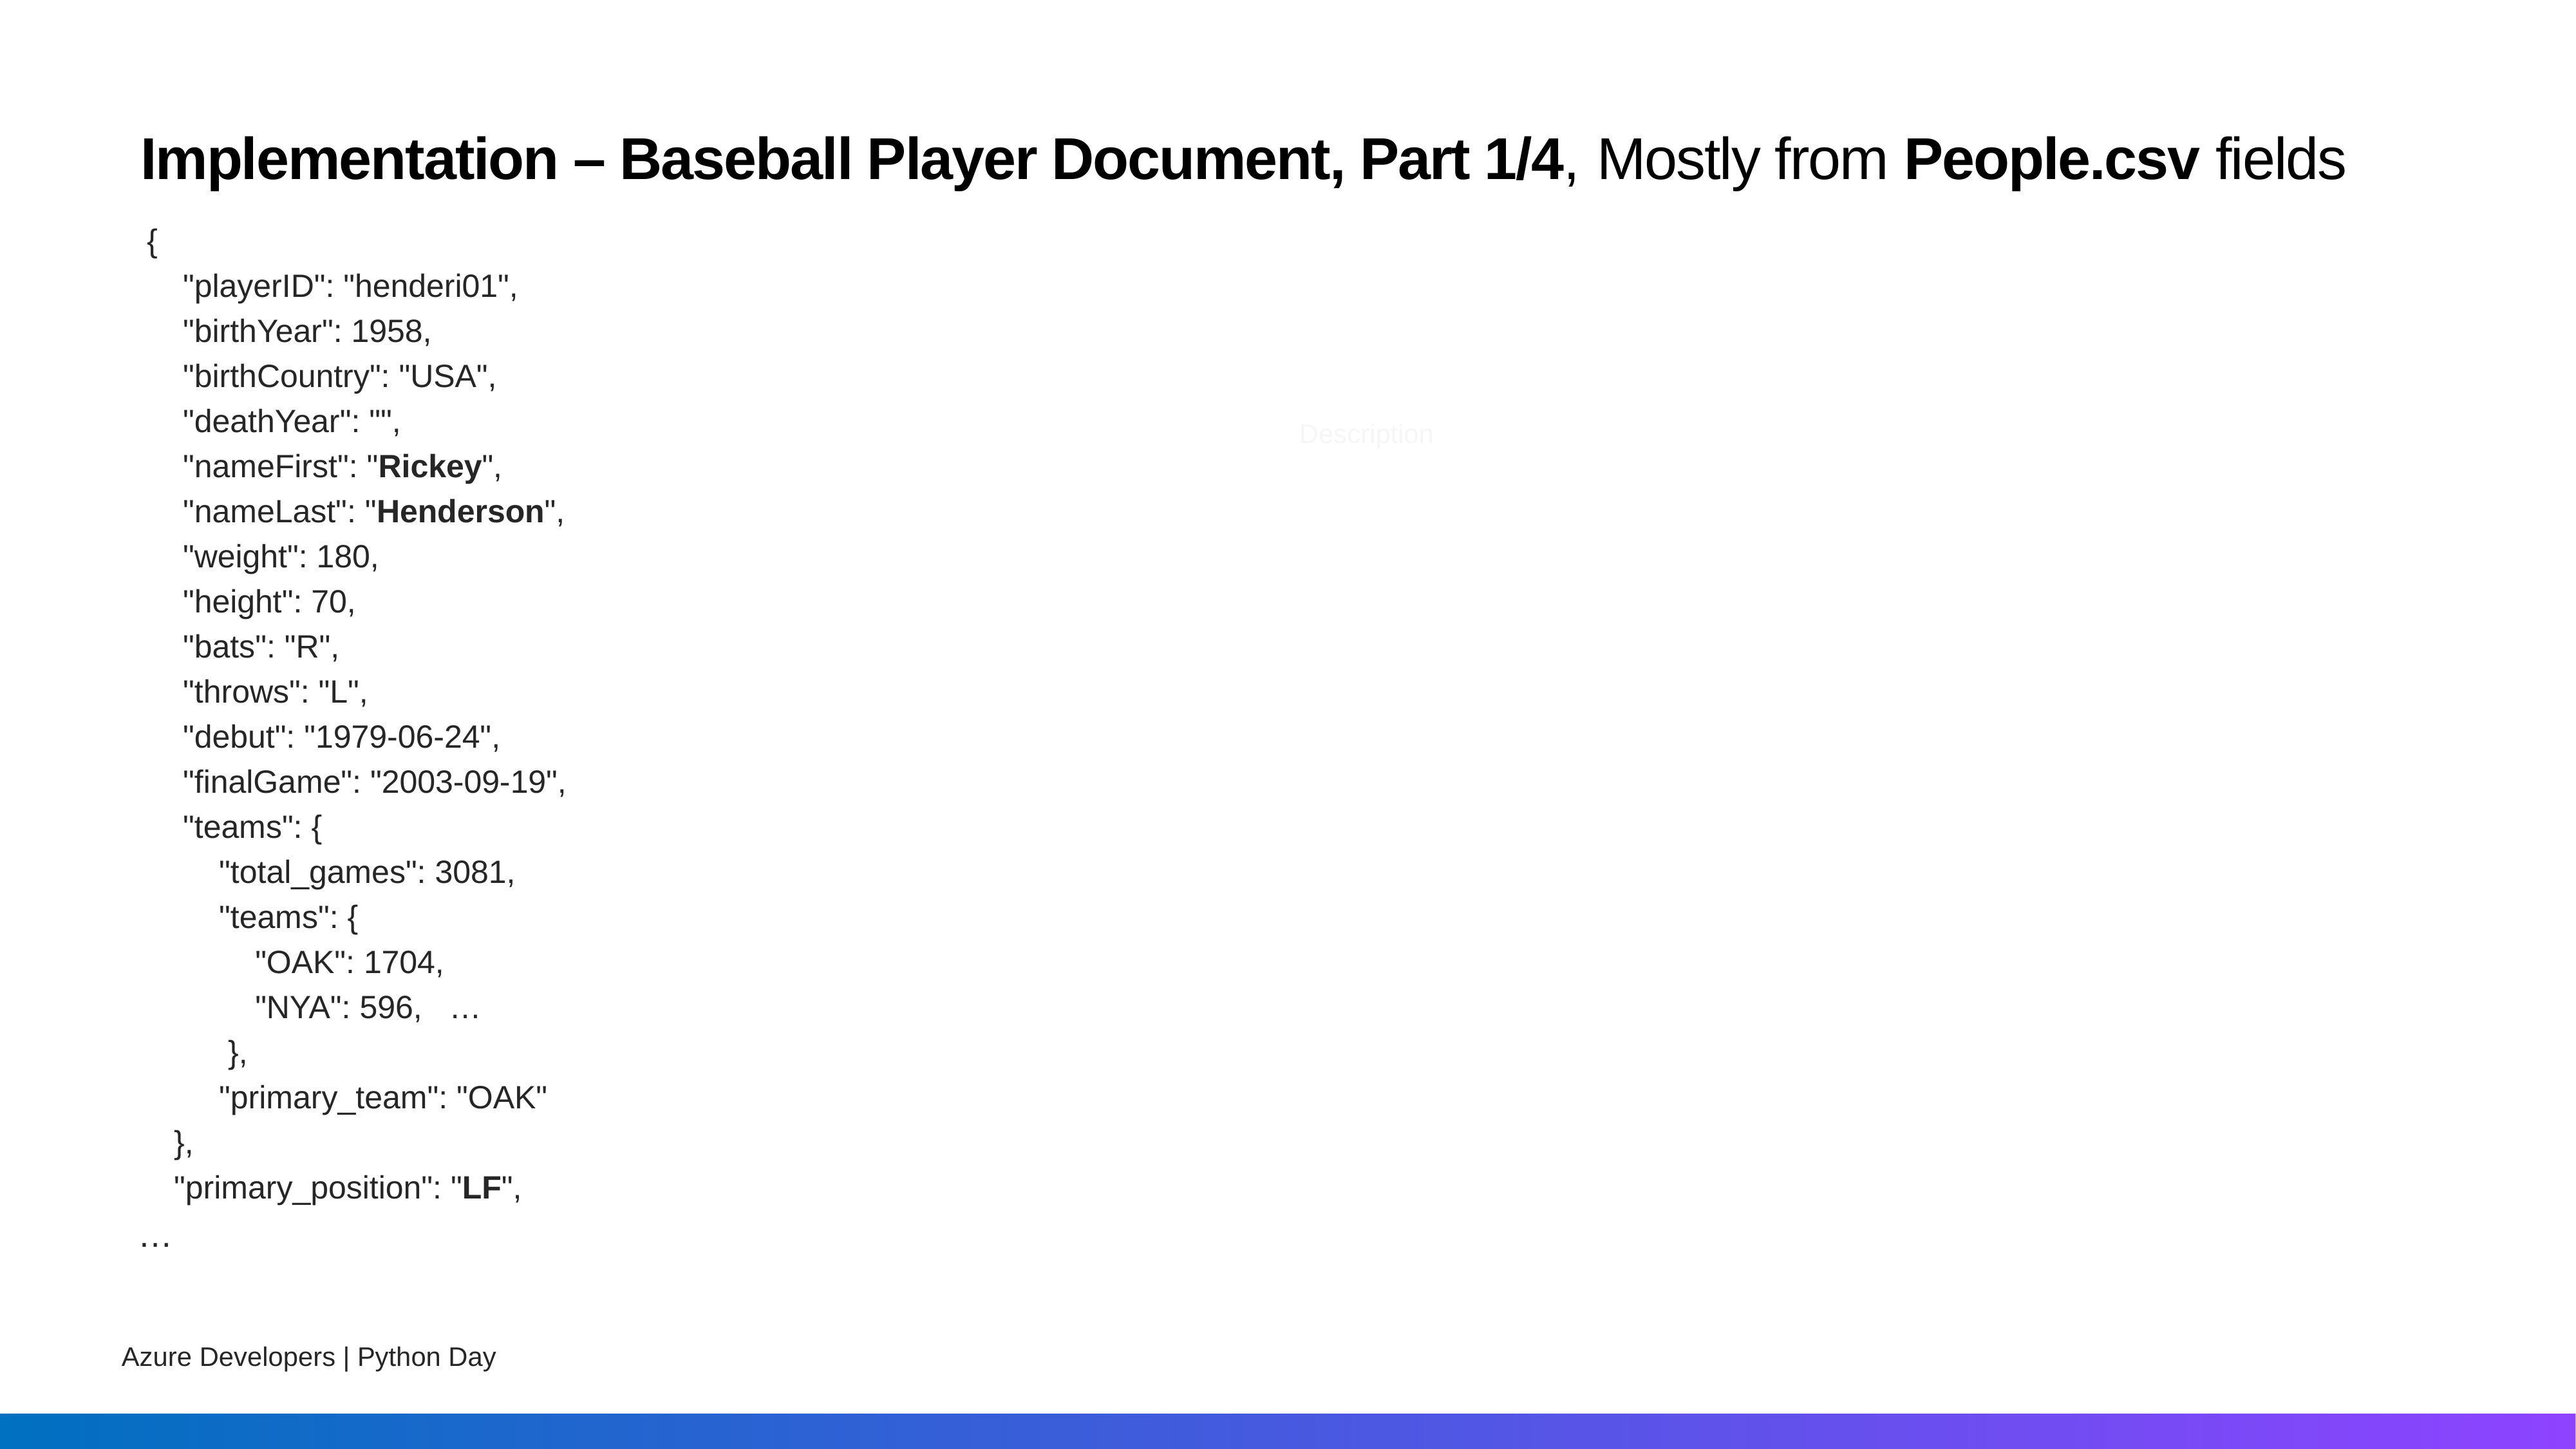

# Implementation – Baseball Player Document, Part 1/4, Mostly from People.csv fields
 {
     "playerID": "henderi01",
     "birthYear": 1958,
     "birthCountry": "USA",
     "deathYear": "",
     "nameFirst": "Rickey",
     "nameLast": "Henderson",
     "weight": 180,
     "height": 70,
     "bats": "R",
     "throws": "L",
     "debut": "1979-06-24",
     "finalGame": "2003-09-19",
     "teams": {
         "total_games": 3081,
         "teams": {
             "OAK": 1704,
             "NYA": 596,   …
          },
         "primary_team": "OAK"
    },
    "primary_position": "LF",
…

Description